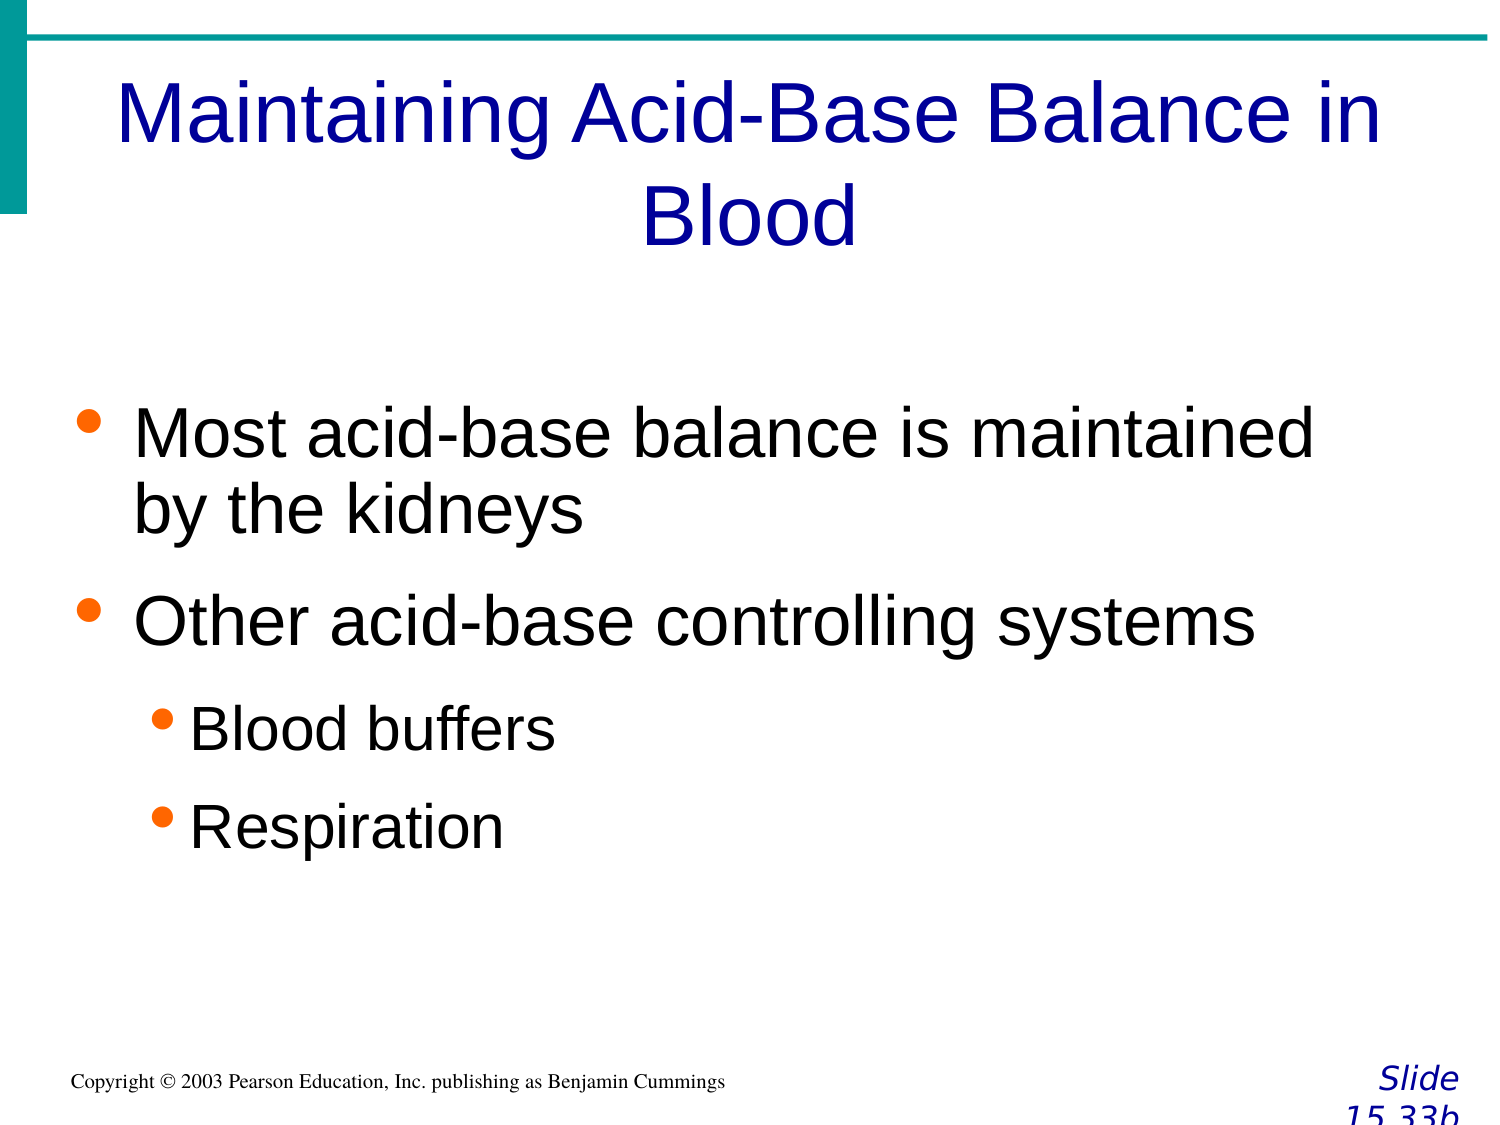

Maintaining Acid-Base Balance in Blood
Most acid-base balance is maintained by the kidneys
Other acid-base controlling systems
Blood buffers
Respiration
Slide 15.33b
Copyright © 2003 Pearson Education, Inc. publishing as Benjamin Cummings